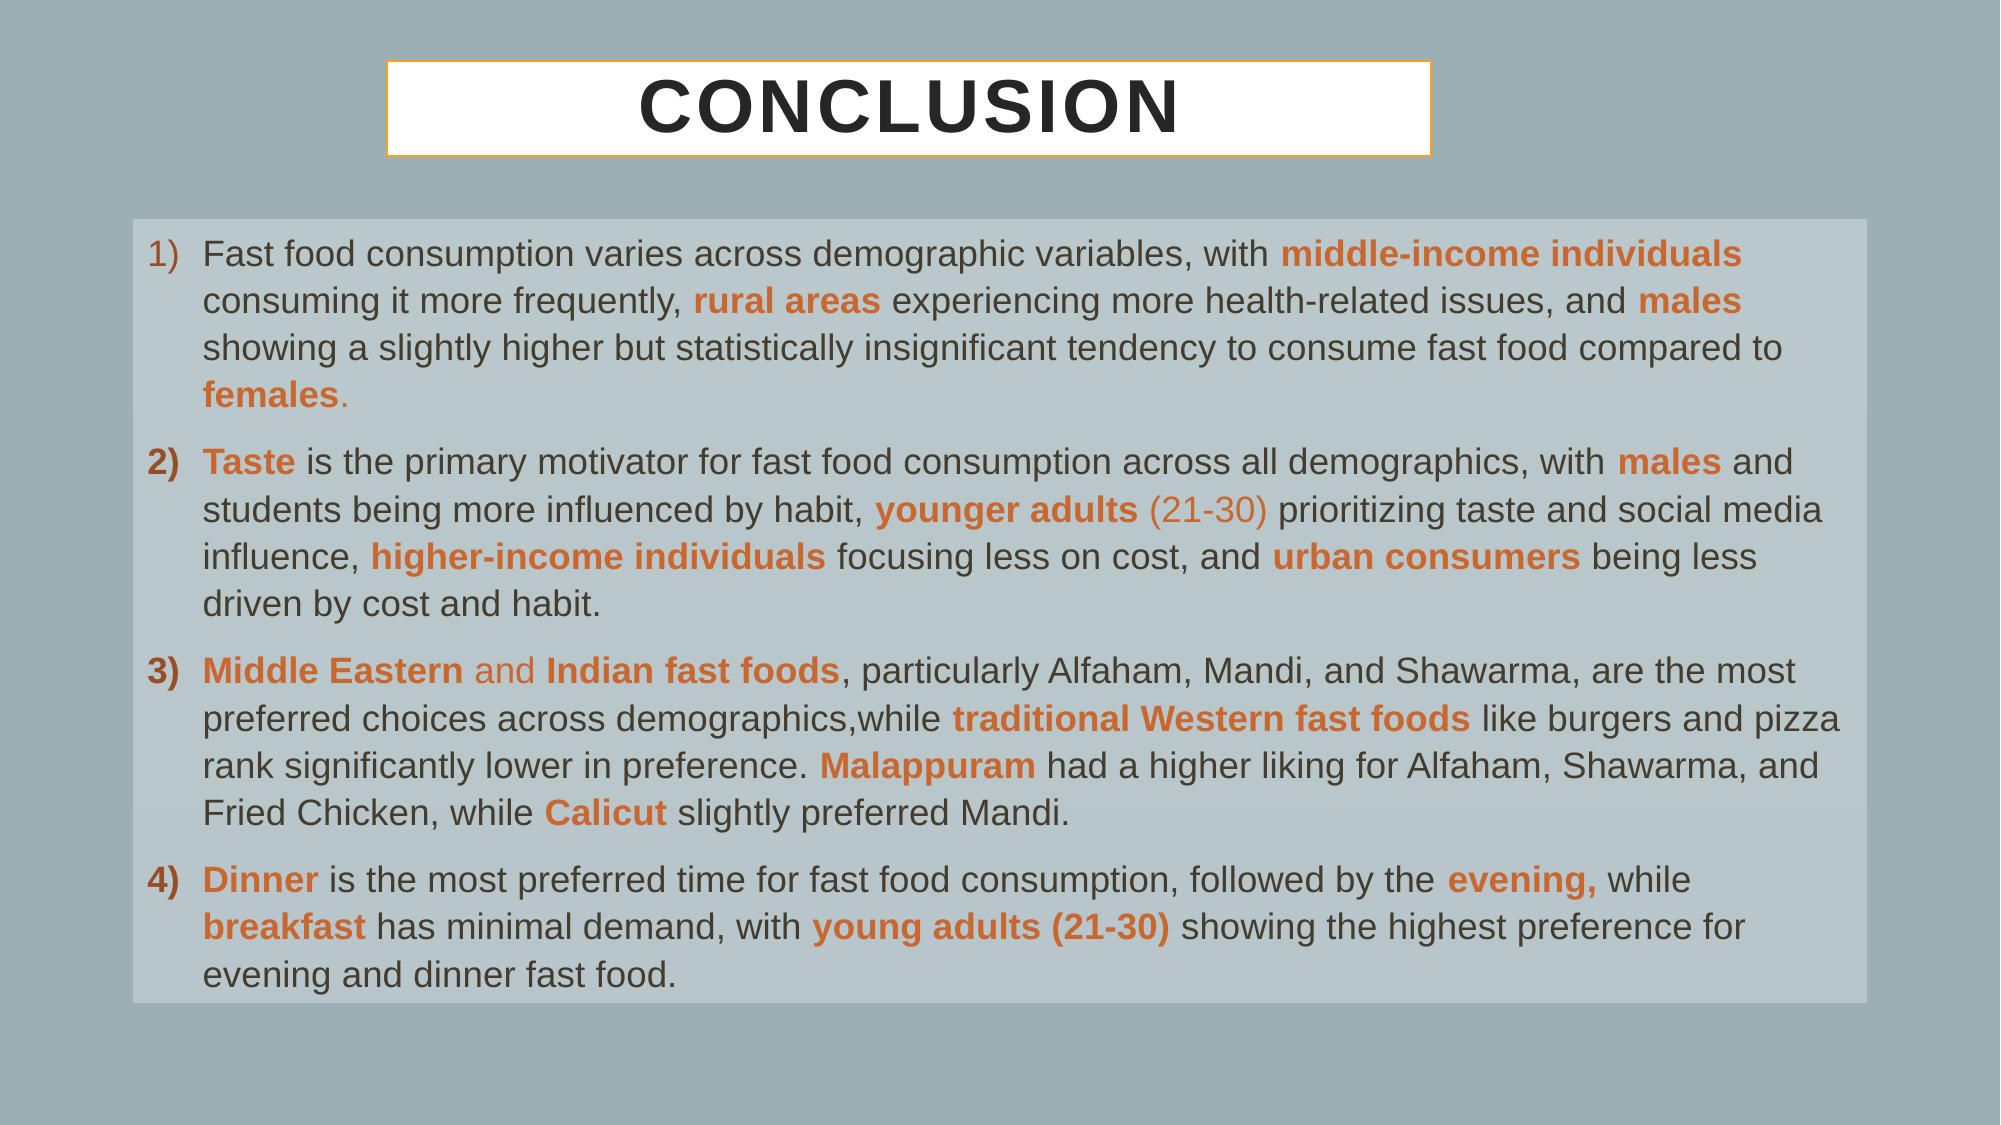

# CONCLUSION
Fast food consumption varies across demographic variables, with middle-income individuals consuming it more frequently, rural areas experiencing more health-related issues, and males showing a slightly higher but statistically insignificant tendency to consume fast food compared to females.
Taste is the primary motivator for fast food consumption across all demographics, with males and students being more influenced by habit, younger adults (21-30) prioritizing taste and social media influence, higher-income individuals focusing less on cost, and urban consumers being less driven by cost and habit.
Middle Eastern and Indian fast foods, particularly Alfaham, Mandi, and Shawarma, are the most preferred choices across demographics,while traditional Western fast foods like burgers and pizza rank significantly lower in preference. Malappuram had a higher liking for Alfaham, Shawarma, and Fried Chicken, while Calicut slightly preferred Mandi.
Dinner is the most preferred time for fast food consumption, followed by the evening, while breakfast has minimal demand, with young adults (21-30) showing the highest preference for evening and dinner fast food.